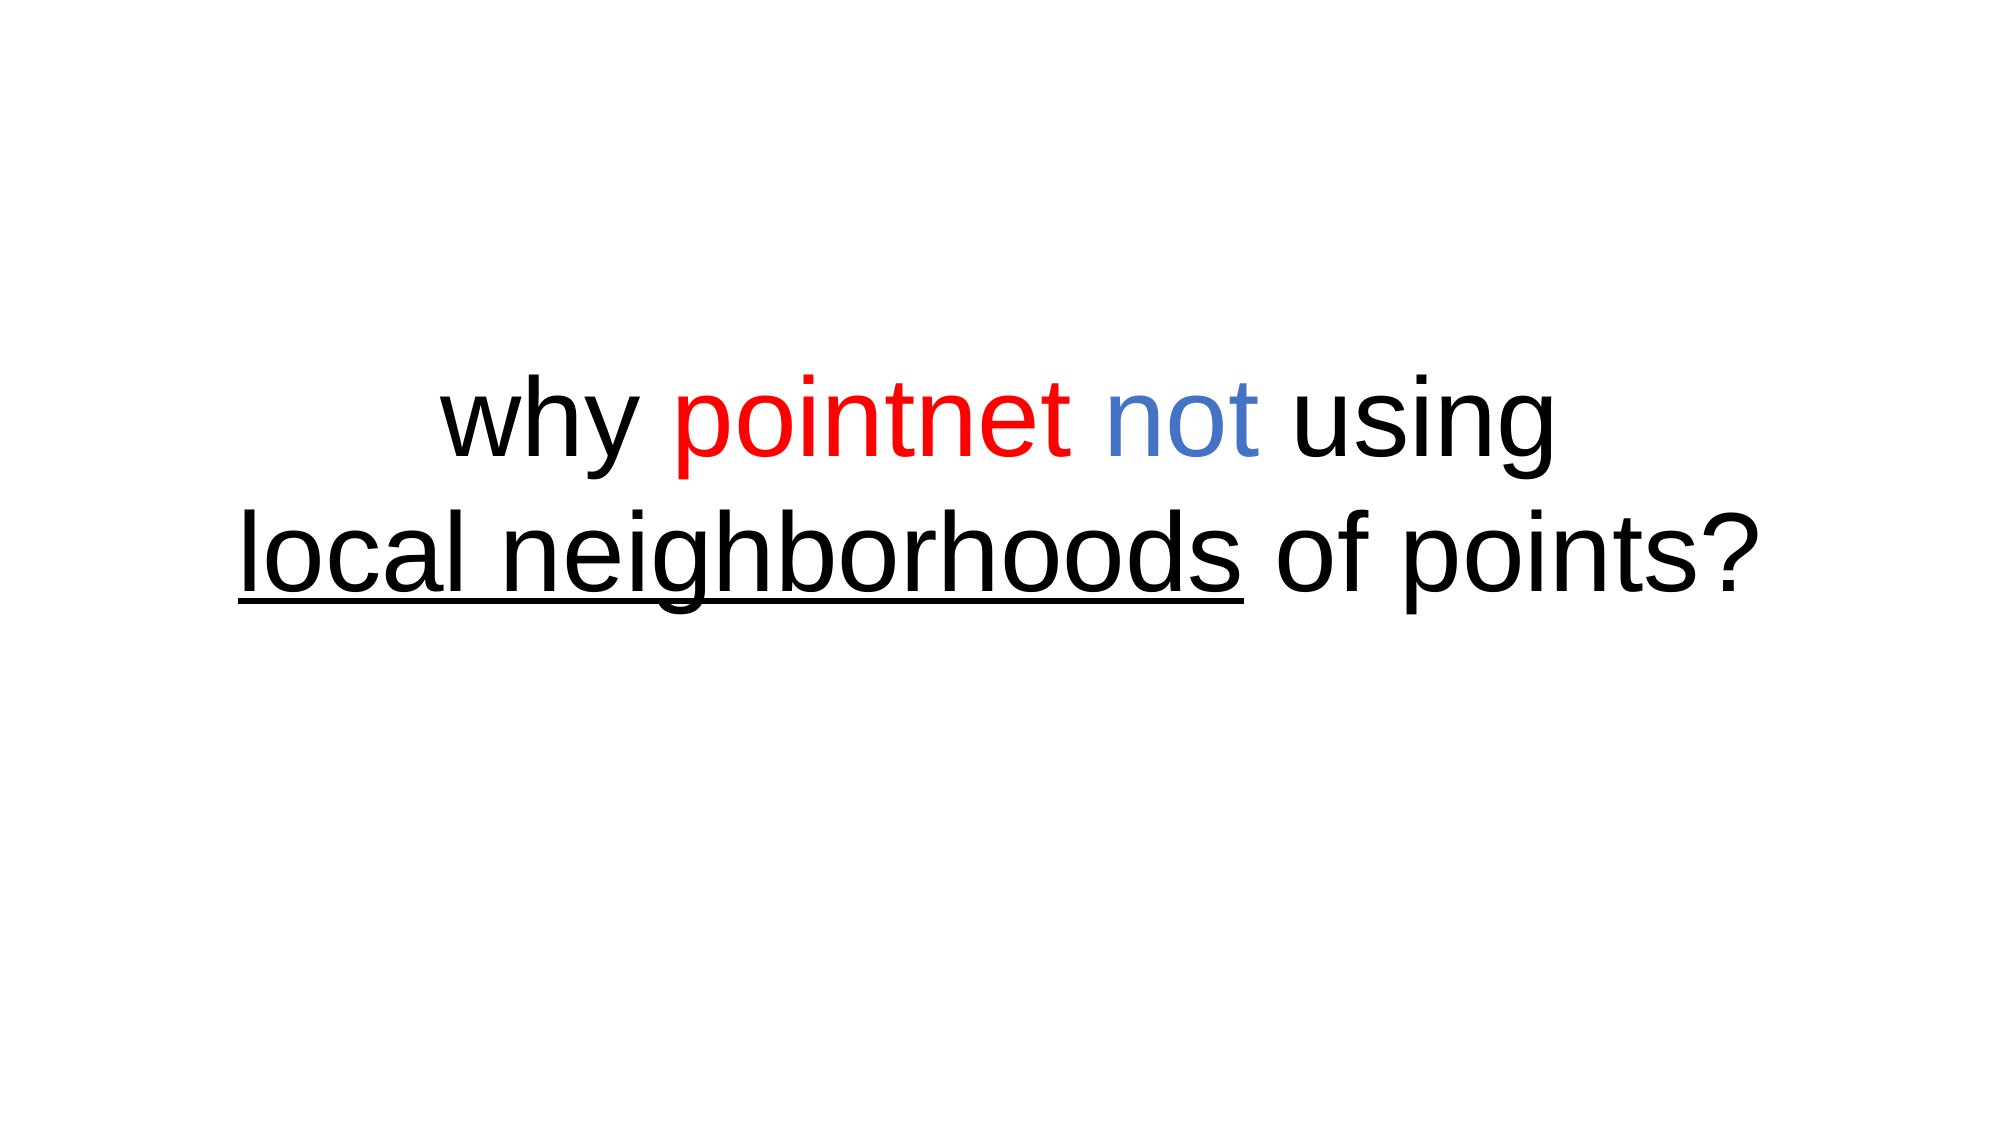

why pointnet not using
 local neighborhoods of points?